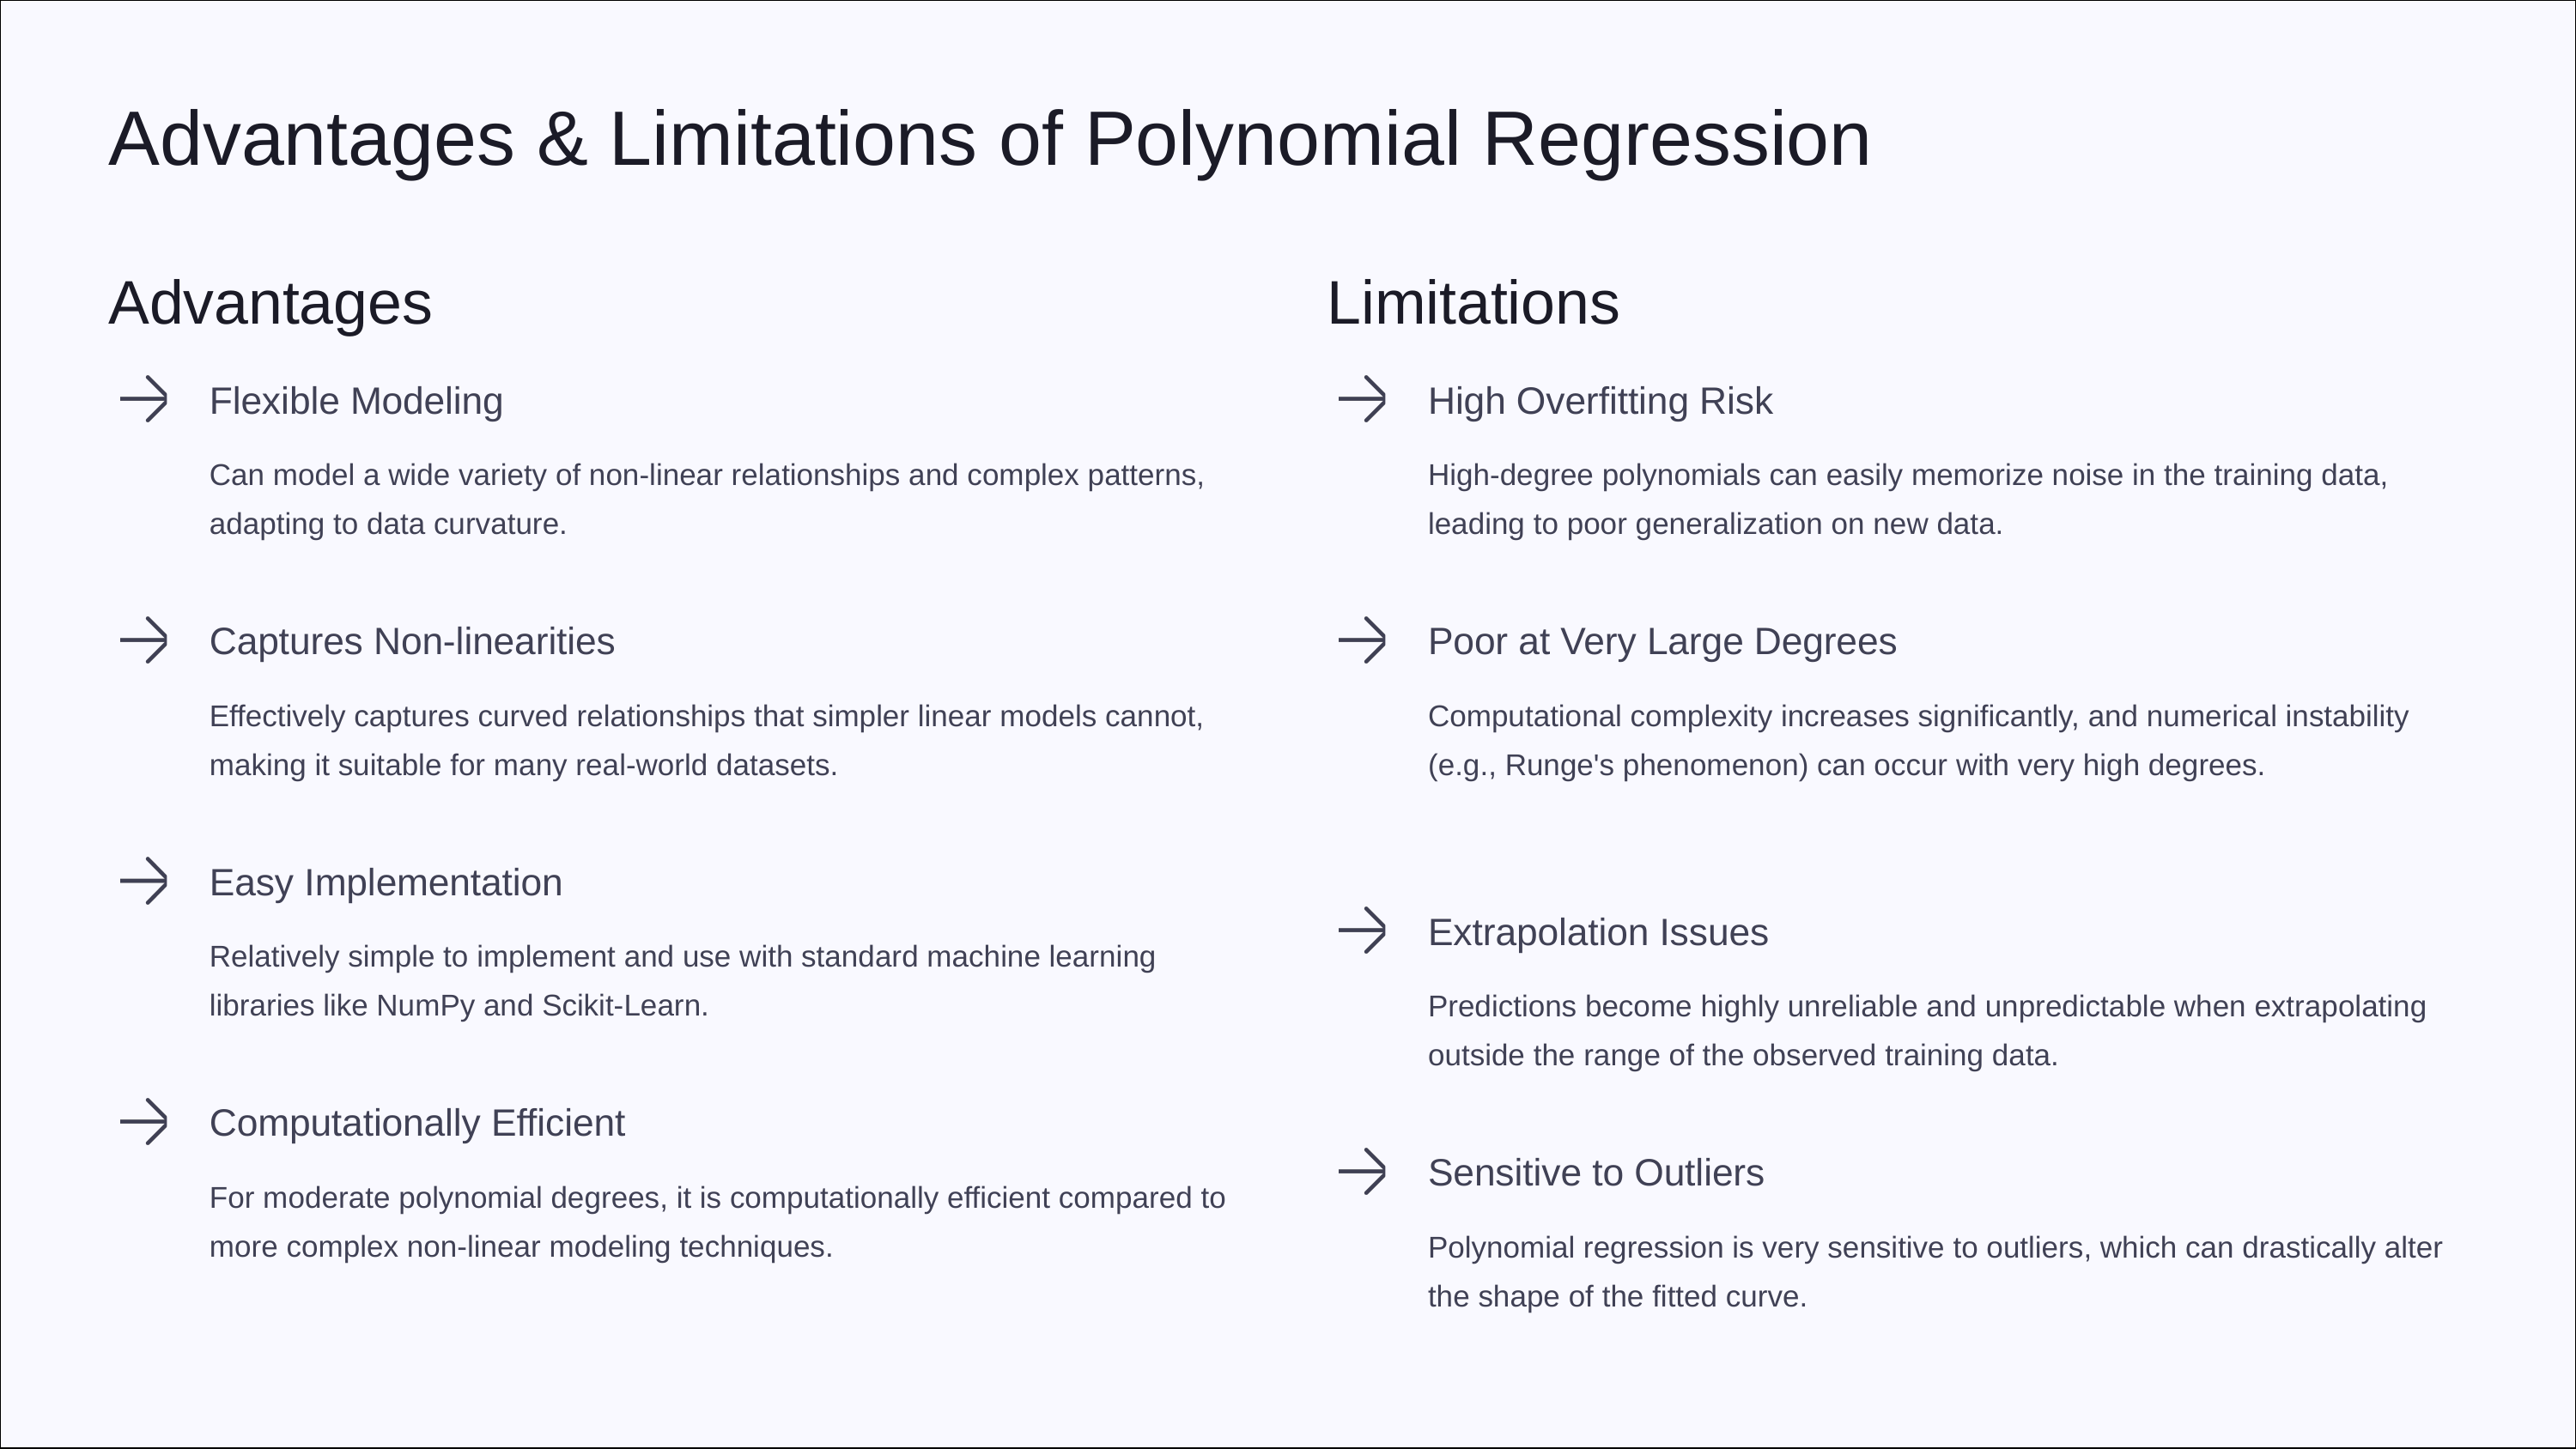

Advantages & Limitations of Polynomial Regression
Advantages
Limitations
Flexible Modeling
High Overfitting Risk

Can model a wide variety of non-linear relationships and complex patterns, adapting to data curvature.
High-degree polynomials can easily memorize noise in the training data, leading to poor generalization on new data.
Captures Non-linearities
Poor at Very Large Degrees

Effectively captures curved relationships that simpler linear models cannot, making it suitable for many real-world datasets.
Computational complexity increases significantly, and numerical instability (e.g., Runge's phenomenon) can occur with very high degrees.
Easy Implementation

Extrapolation Issues

Relatively simple to implement and use with standard machine learning libraries like NumPy and Scikit-Learn.
Predictions become highly unreliable and unpredictable when extrapolating outside the range of the observed training data.
Computationally Efficient

Sensitive to Outliers

For moderate polynomial degrees, it is computationally efficient compared to more complex non-linear modeling techniques.
Polynomial regression is very sensitive to outliers, which can drastically alter the shape of the fitted curve.